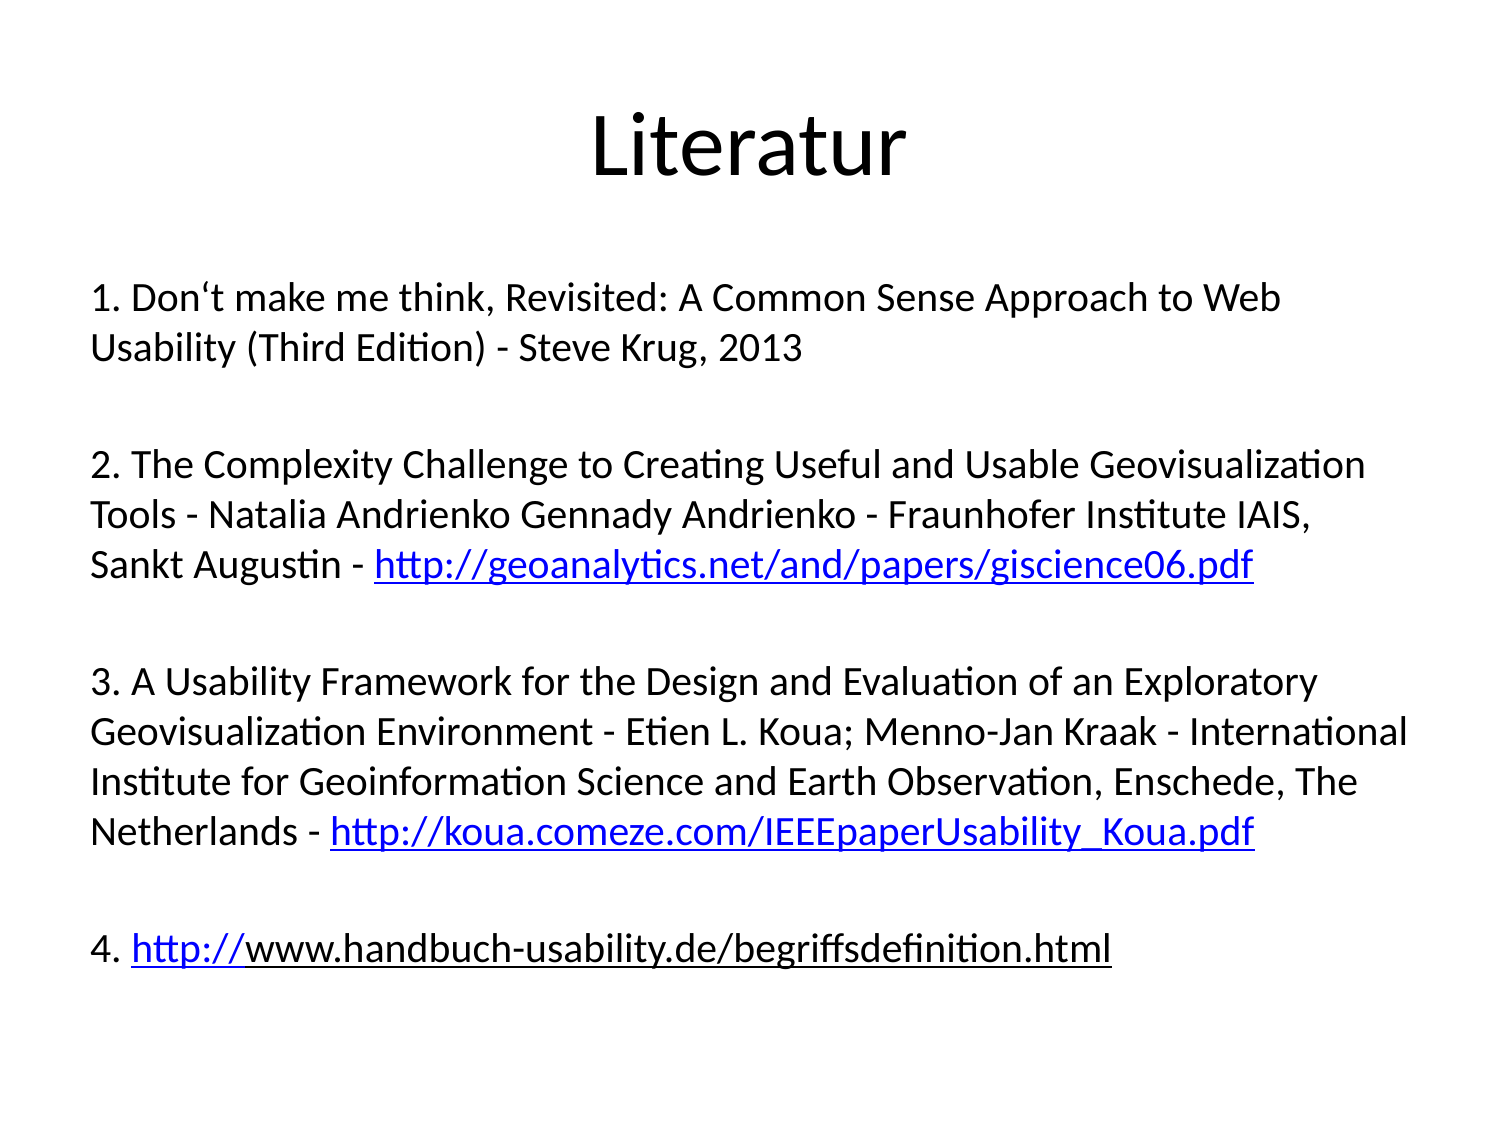

# Literatur
1. Don‘t make me think, Revisited: A Common Sense Approach to Web Usability (Third Edition) - Steve Krug, 2013

2. The Complexity Challenge to Creating Useful and Usable Geovisualization Tools - Natalia Andrienko Gennady Andrienko - Fraunhofer Institute IAIS, Sankt Augustin - http://geoanalytics.net/and/papers/giscience06.pdf

3. A Usability Framework for the Design and Evaluation of an Exploratory Geovisualization Environment - Etien L. Koua; Menno-Jan Kraak - International Institute for Geoinformation Science and Earth Observation, Enschede, The Netherlands - http://koua.comeze.com/IEEEpaperUsability_Koua.pdf

4. http://www.handbuch-usability.de/begriffsdefinition.html